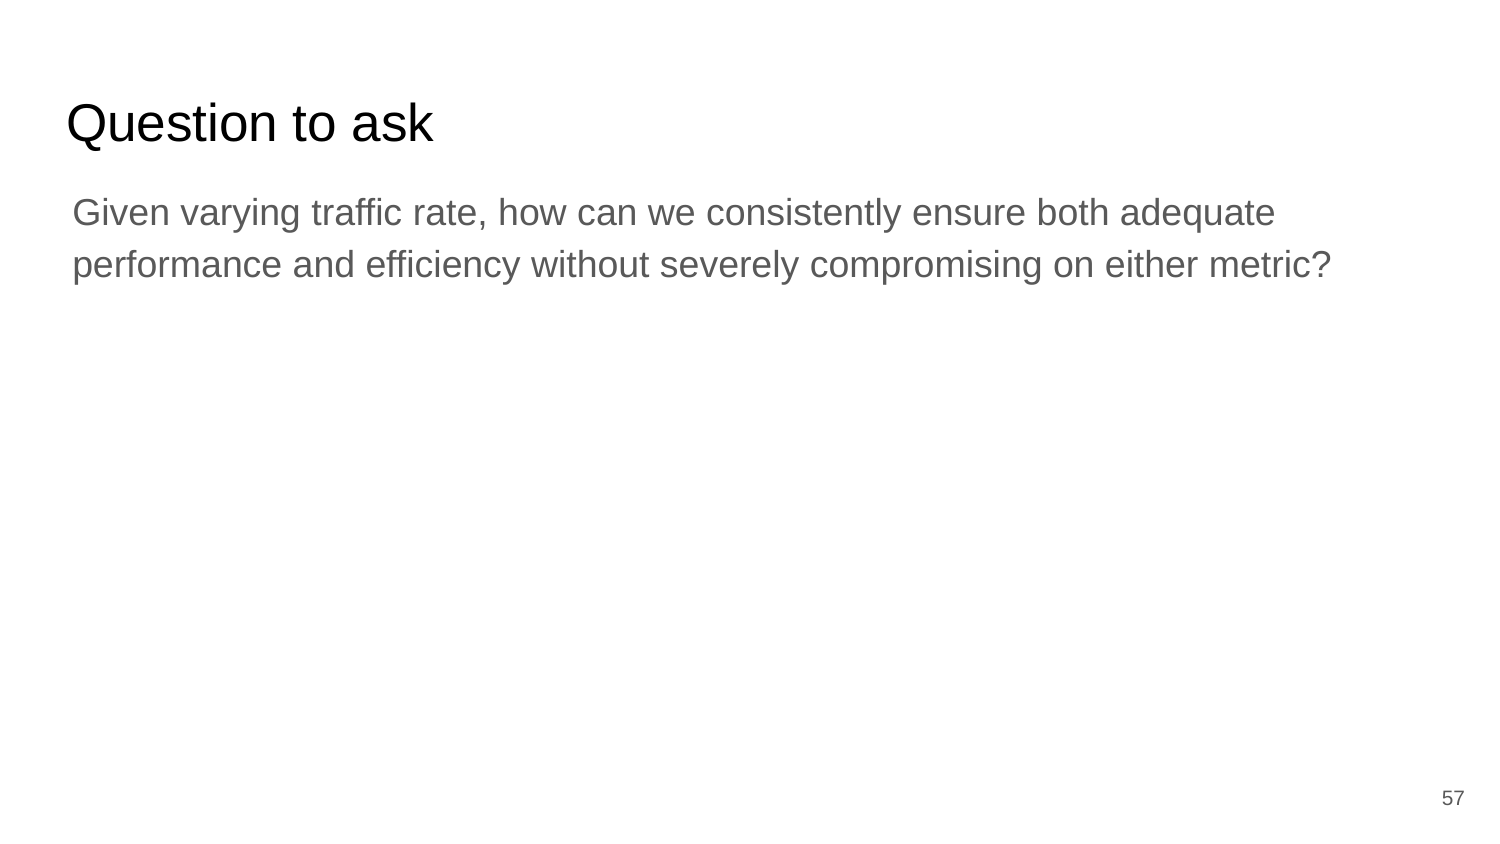

# Question to ask

Given varying traffic rate, how can we consistently ensure both adequate performance and efficiency without severely compromising on either metric?
57